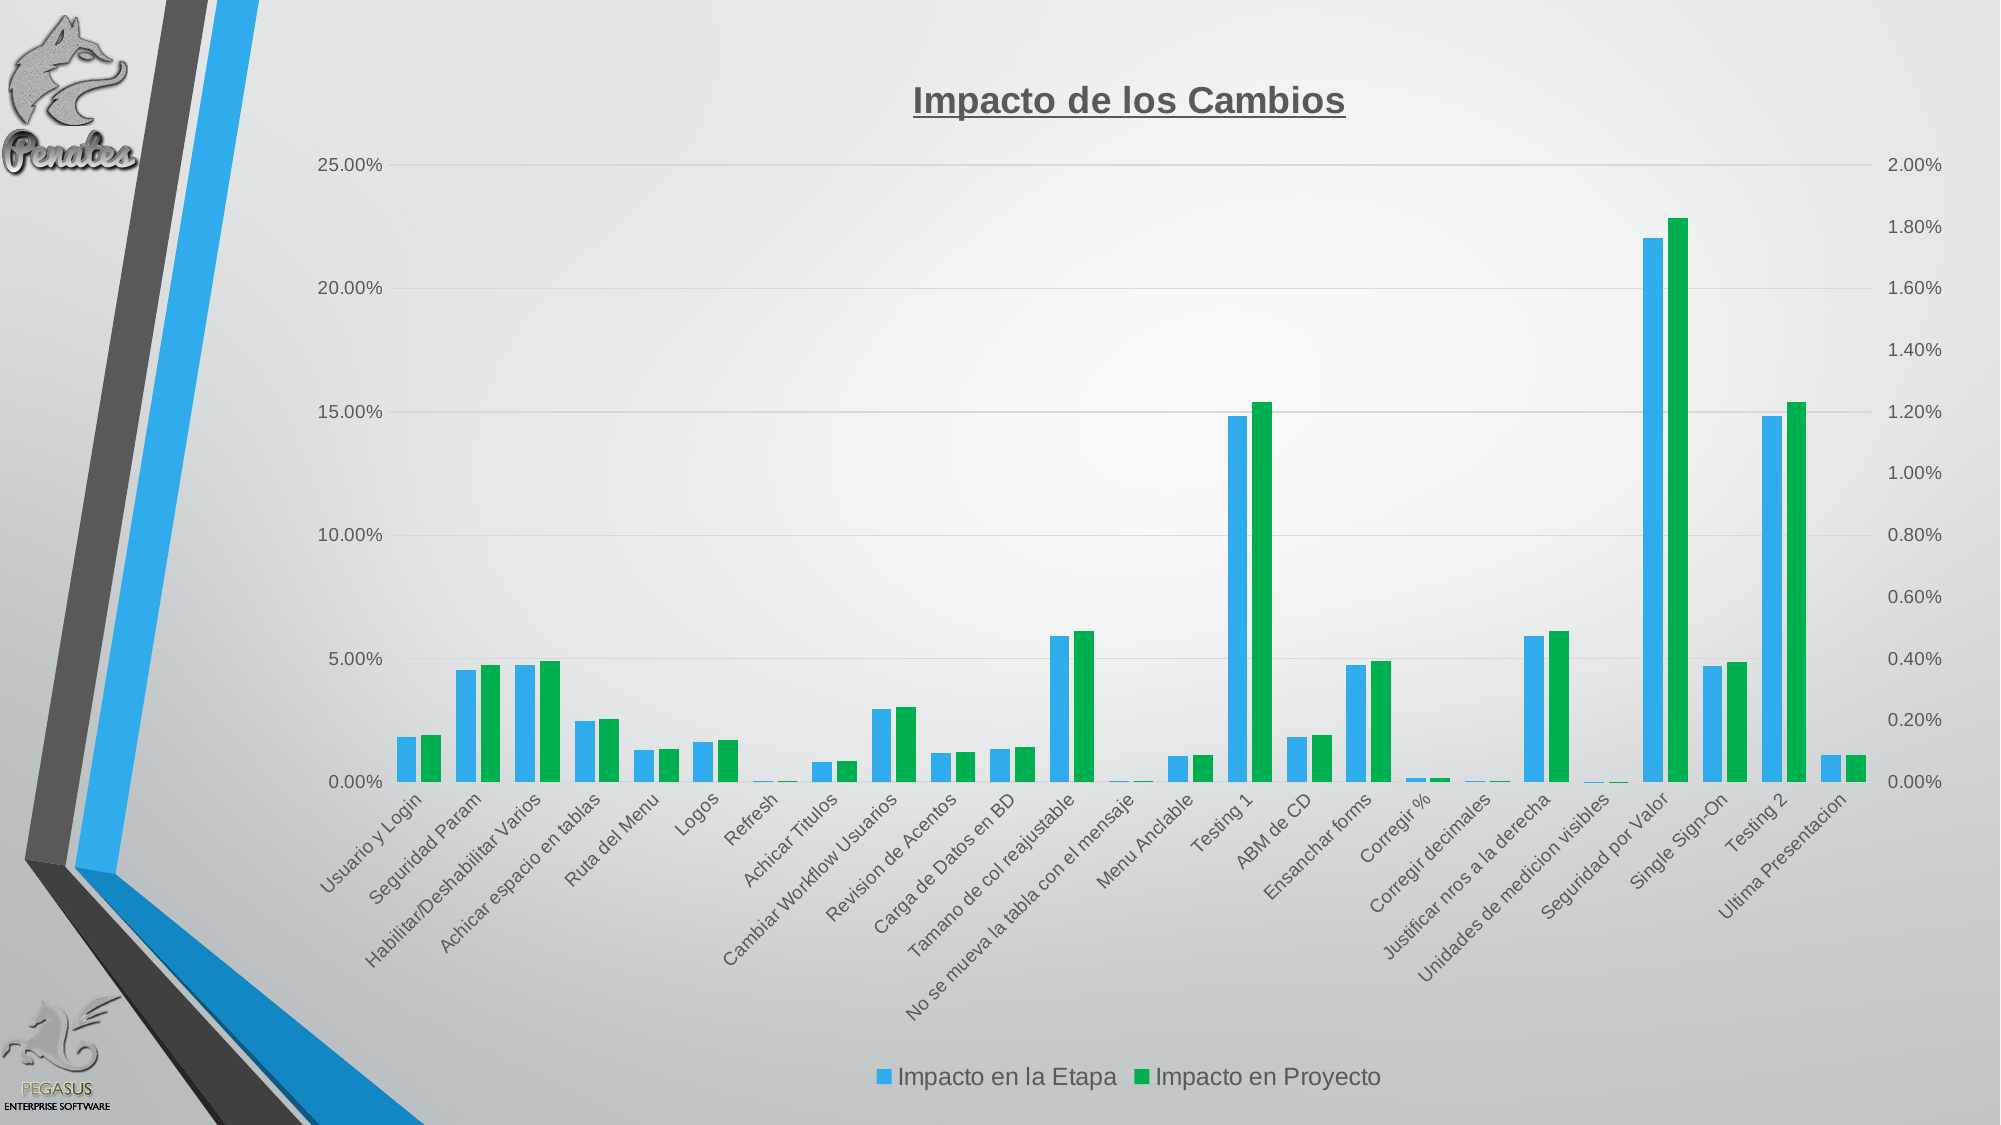

### Chart: Impacto de los Cambios

| Category | Impacto en la Etapa | Pad Etapa | Pad Proyecto | Impacto en Proyecto |
|---|---|---|---|---|
| Usuario y Login | 0.018321566146760084 | None | None | 0.001519419551342996 |
| Seguridad Param | 0.04556284212812705 | None | None | 0.003778556515839819 |
| Habilitar/Deshabilitar Varios | 0.047250354799539165 | None | None | 0.003918503053463516 |
| Achicar espacio en tablas | 0.024589470354862218 | None | None | 0.002039220976802442 |
| Ruta del Menu | 0.013017954893750587 | None | None | 0.0010795875759542339 |
| Logos | 0.016392980236574813 | None | None | 0.001359480651201628 |
| Refresh | 0.00040982450591437033 | None | None | 3.3987016280040695e-05 |
| Achicar Titulos | 0.008196490118287407 | None | None | 0.000679740325600814 |
| Cambiar Workflow Usuarios | 0.0294109351303254 | None | None | 0.002439068227155862 |
| Revision de Acentos | 0.011571515461111632 | None | None | 0.0009596334008482079 |
| Carga de Datos en BD | 0.013500101371296905 | None | None | 0.001119572300989576 |
| Tamano de col reajustable | 0.05906294349942396 | None | None | 0.004898128816829395 |
| No se mueva la tabla con el mensaje | 0.00034160077934156633 | None | None | 2.8329177687539805e-05 |
| Menu Anclable | 0.010607222506018997 | None | None | 0.0008796639507775239 |
| Testing 1 | 0.14850111508426594 | None | None | 0.012315295310885335 |
| ABM de CD | 0.018321566146760084 | None | None | 0.001519419551342996 |
| Ensanchar forms | 0.047250354799539165 | None | None | 0.003918503053463516 |
| Corregir % | 0.001446439432638954 | None | None | 0.00011995417510602599 |
| Corregir decimales | 0.000241073238773159 | None | None | 1.9992362517671e-05 |
| Justificar nros a la derecha | 0.05906294349942396 | None | None | 0.004898128816829395 |
| Unidades de medicion visibles | 0.0001205366193865795 | None | None | 9.9961812588355e-06 |
| Seguridad por Valor | 0.2205820134774405 | None | None | 0.018293011703668965 |
| Single Sign-On | 0.04700928156076601 | None | None | 0.003898510690945845 |
| Testing 2 | 0.14850111508426594 | None | None | 0.012315295310885335 |
| Ultima Presentacion | 0.010727759125405576 | None | None | 0.0008896601320363594 |